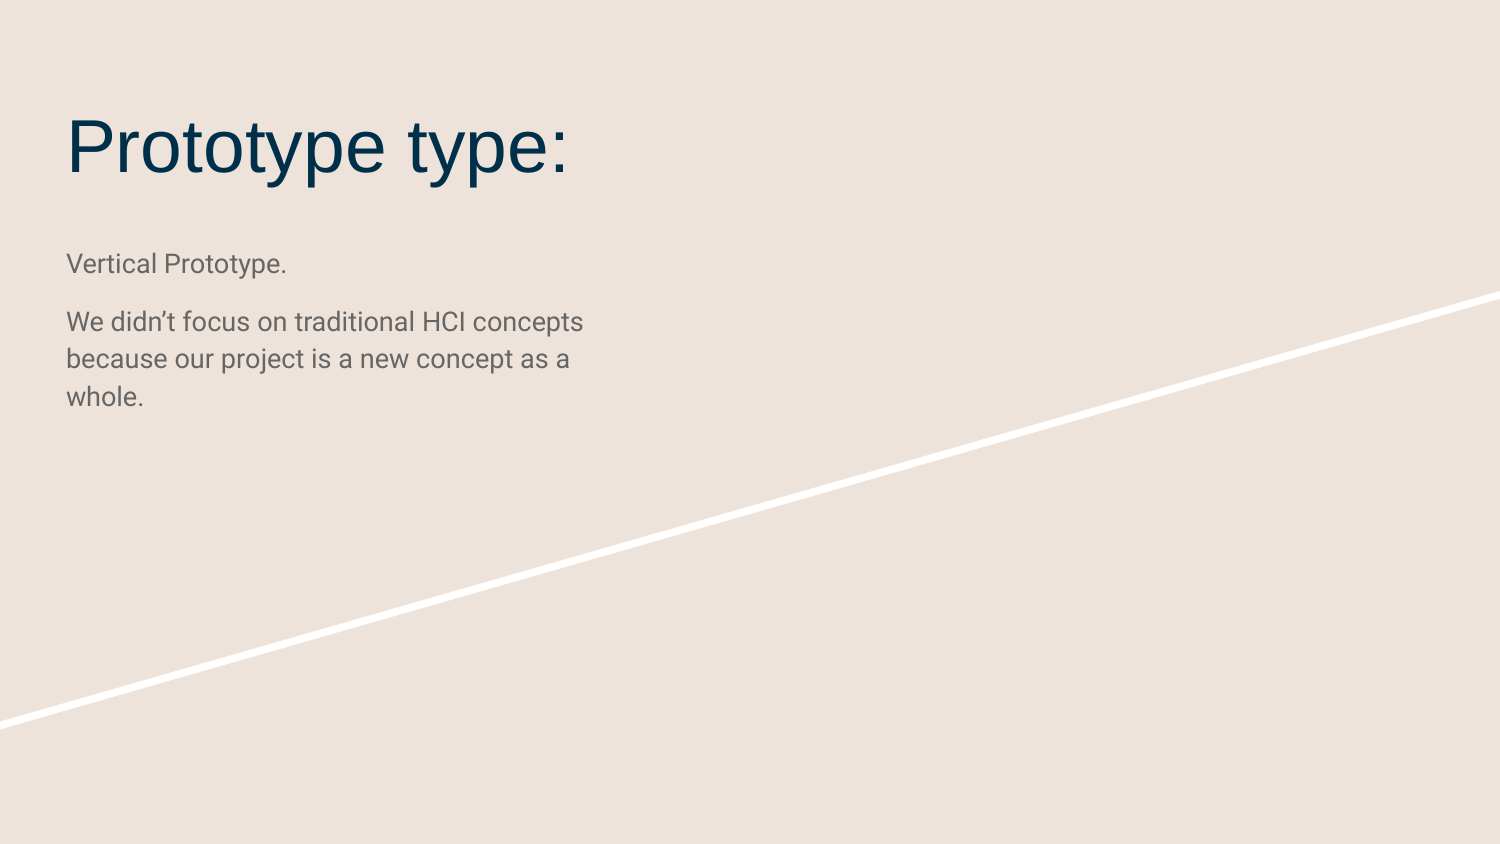

# Prototype type:
Vertical Prototype.
We didn’t focus on traditional HCI concepts because our project is a new concept as a whole.